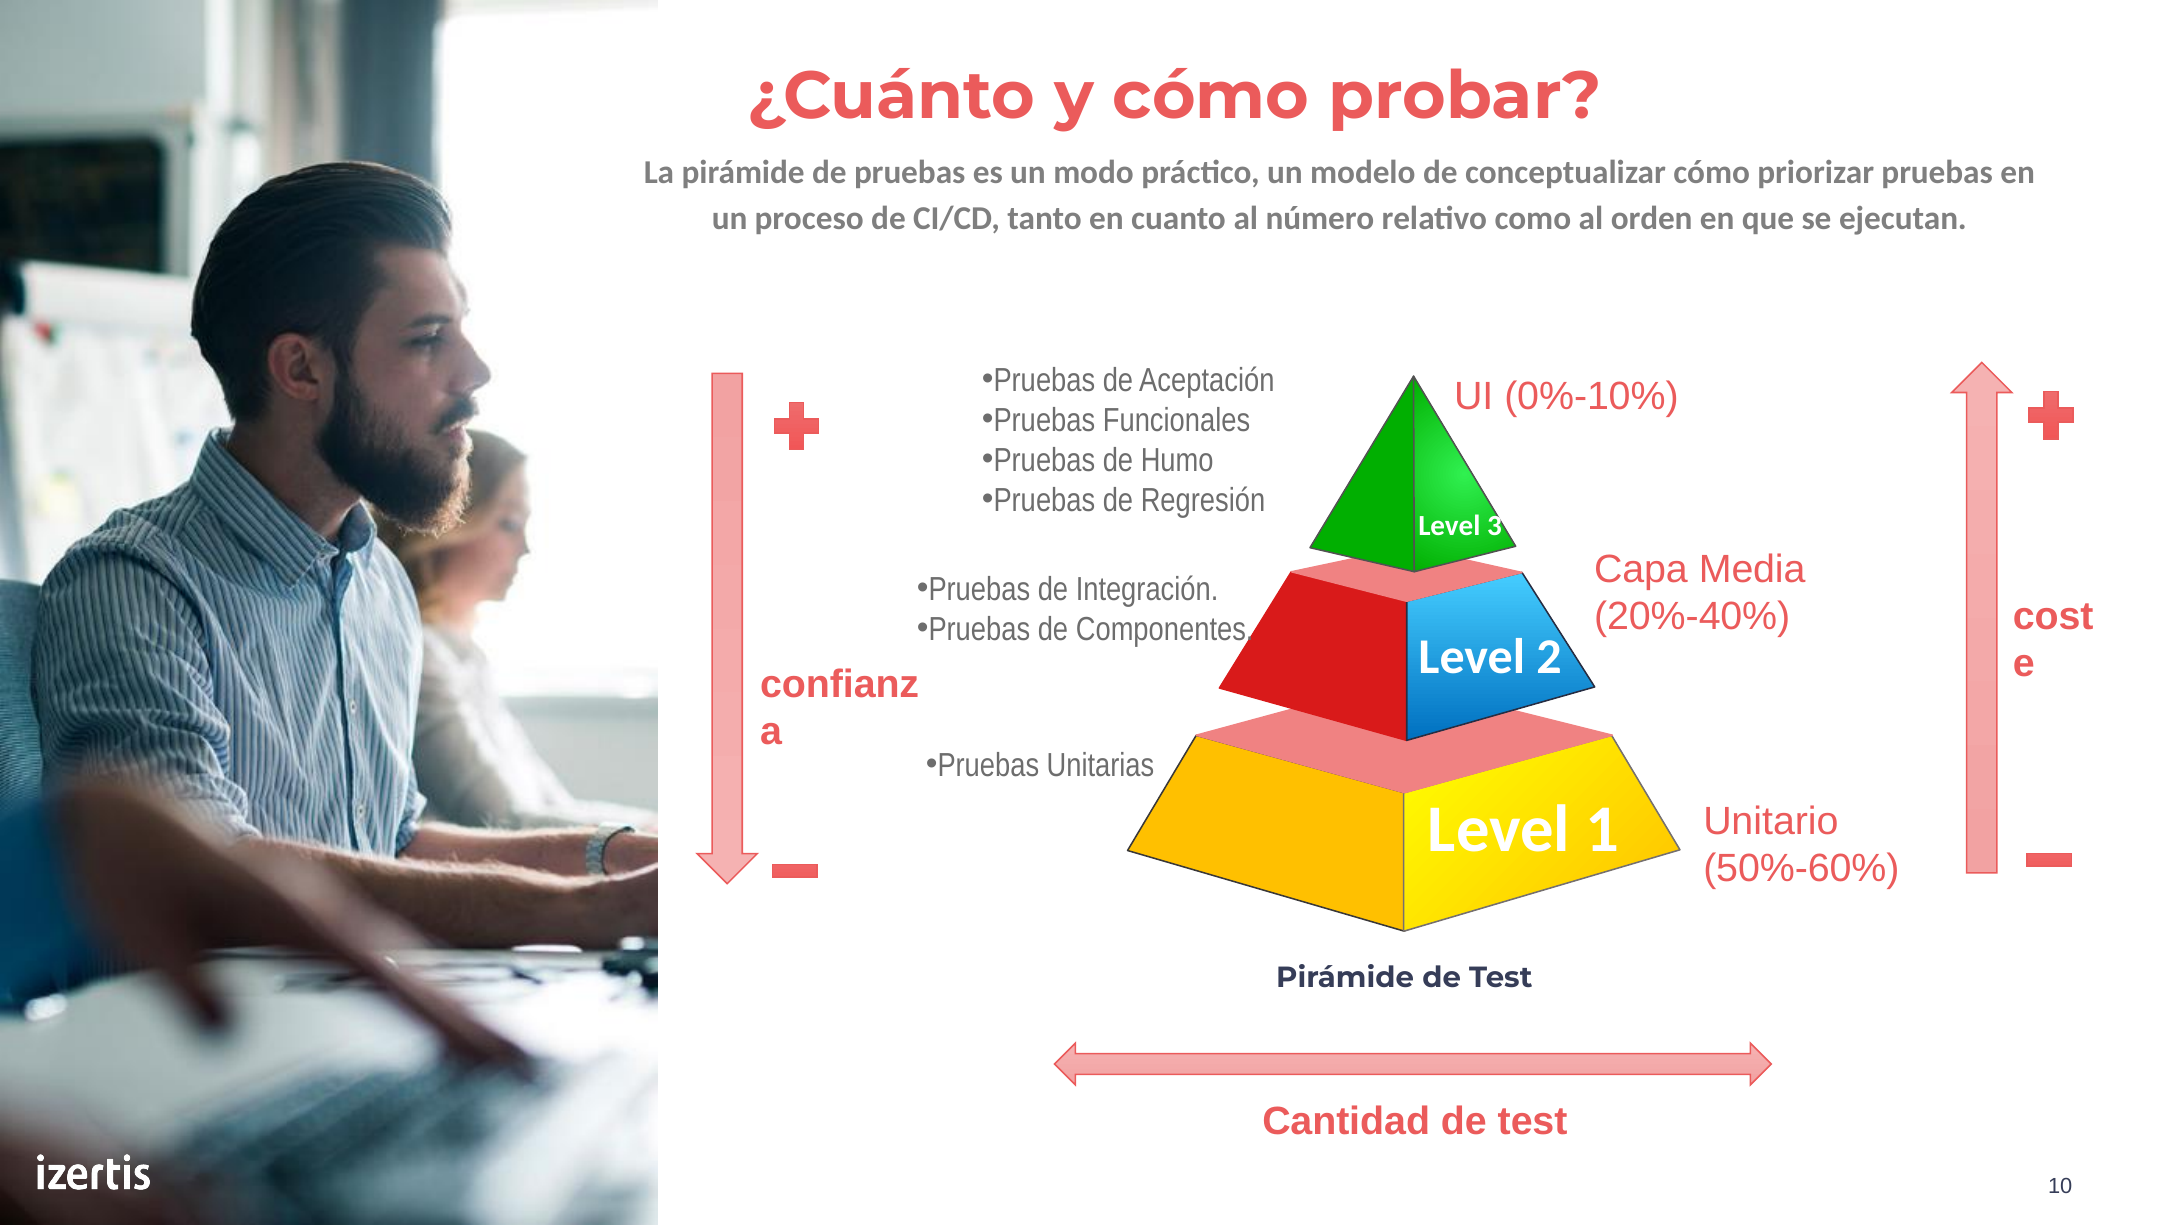

# ¿Cuánto y cómo probar?
La pirámide de pruebas es un modo práctico, un modelo de conceptualizar cómo priorizar pruebas en un proceso de CI/CD, tanto en cuanto al número relativo como al orden en que se ejecutan.
Pruebas de Aceptación
Pruebas Funcionales
Pruebas de Humo
Pruebas de Regresión
UI (0%-10%)

Level 3
Capa Media
(20%-40%)

Level 2
Pruebas de Integración.
Pruebas de Componentes.
coste
confianza

Level 1
Pruebas Unitarias
Unitario
(50%-60%)

Pirámide de Test

Cantidad de test